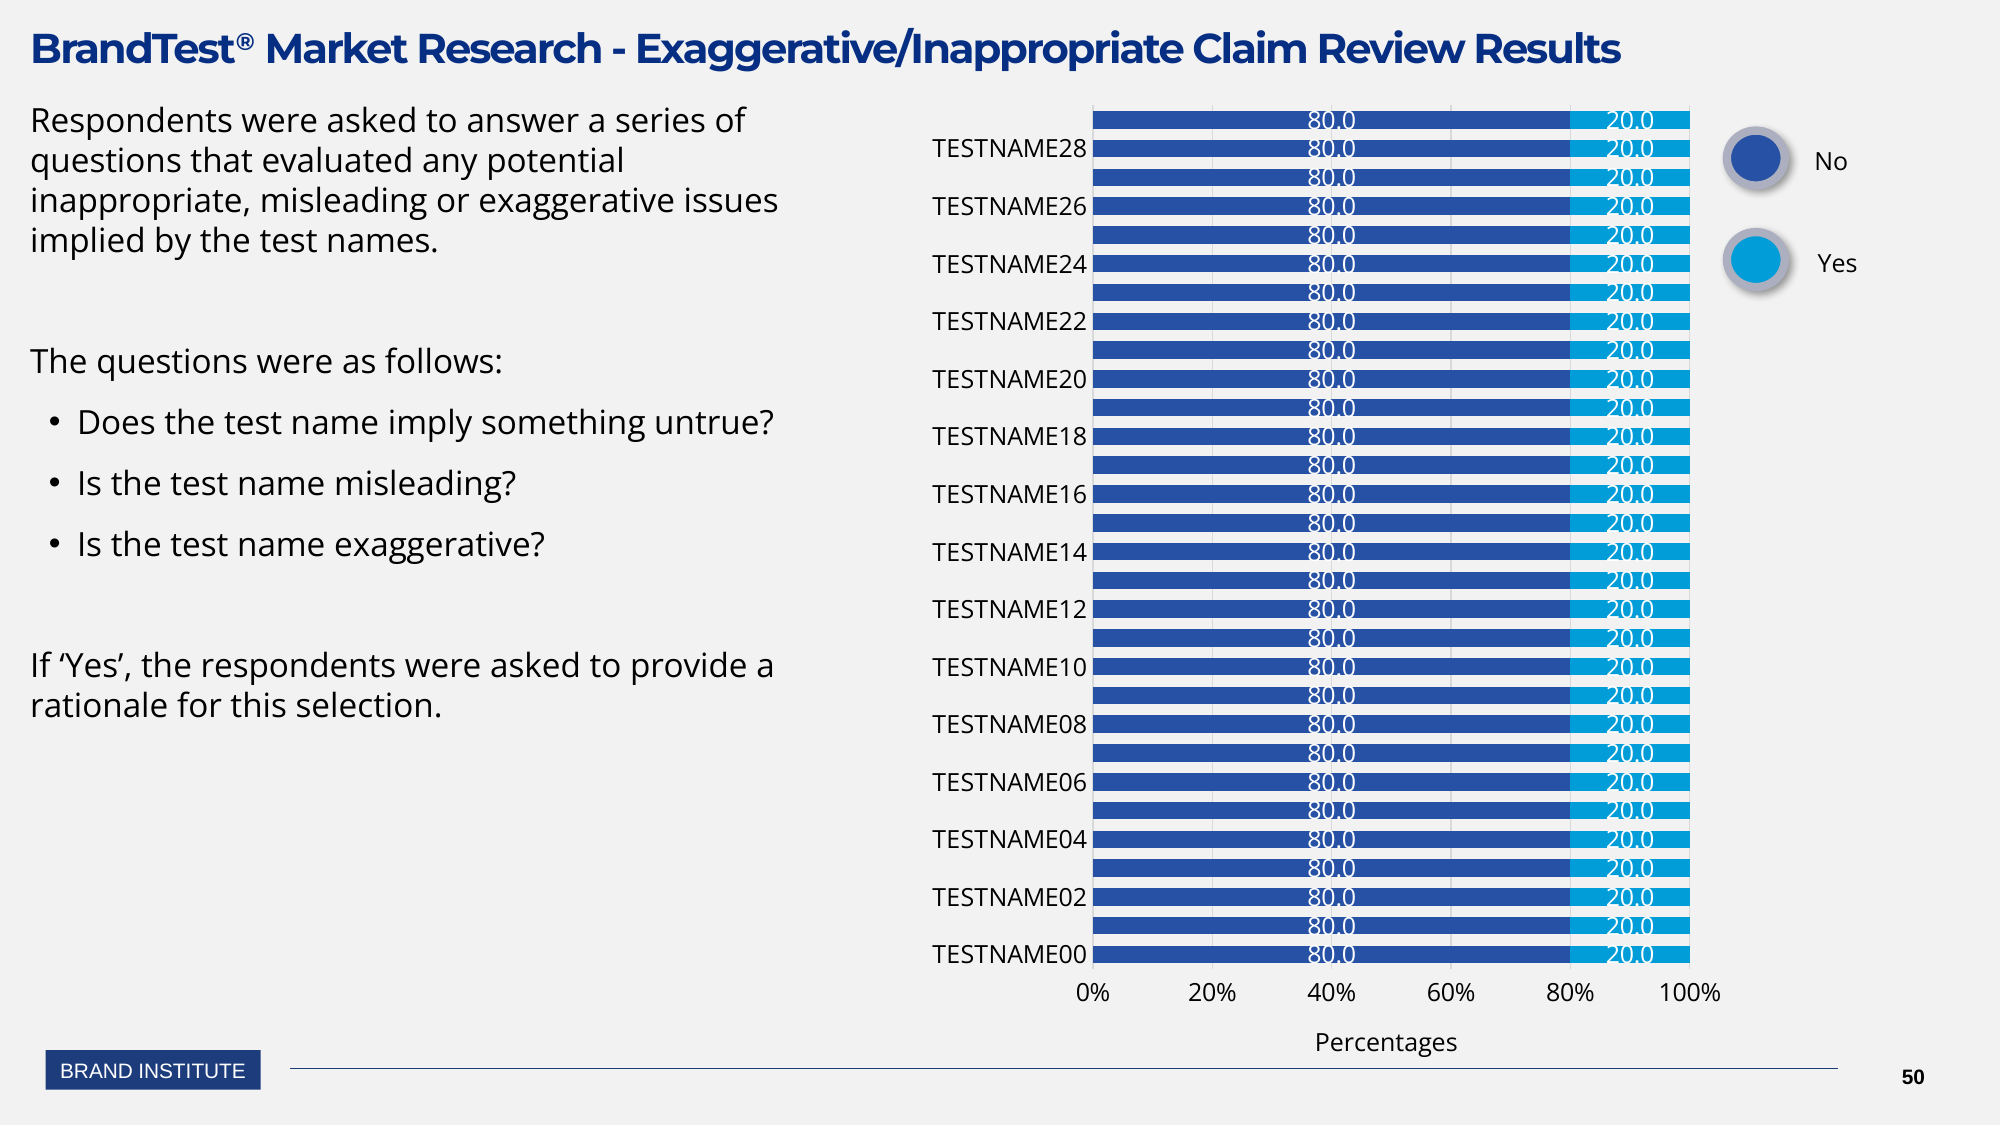

# BrandTest® Market Research - Exaggerative/Inappropriate Claim Review Results

### Chart

| Category | Series 1 | Series 2 |
|---|---|---|
| TESTNAME00 | 80.0 | 20.0 |
| TESTNAME01 | 80.0 | 20.0 |
| TESTNAME02 | 80.0 | 20.0 |
| TESTNAME03 | 80.0 | 20.0 |
| TESTNAME04 | 80.0 | 20.0 |
| TESTNAME05 | 80.0 | 20.0 |
| TESTNAME06 | 80.0 | 20.0 |
| TESTNAME07 | 80.0 | 20.0 |
| TESTNAME08 | 80.0 | 20.0 |
| TESTNAME09 | 80.0 | 20.0 |
| TESTNAME10 | 80.0 | 20.0 |
| TESTNAME11 | 80.0 | 20.0 |
| TESTNAME12 | 80.0 | 20.0 |
| TESTNAME13 | 80.0 | 20.0 |
| TESTNAME14 | 80.0 | 20.0 |
| TESTNAME15 | 80.0 | 20.0 |
| TESTNAME16 | 80.0 | 20.0 |
| TESTNAME17 | 80.0 | 20.0 |
| TESTNAME18 | 80.0 | 20.0 |
| TESTNAME19 | 80.0 | 20.0 |
| TESTNAME20 | 80.0 | 20.0 |
| TESTNAME21 | 80.0 | 20.0 |
| TESTNAME22 | 80.0 | 20.0 |
| TESTNAME23 | 80.0 | 20.0 |
| TESTNAME24 | 80.0 | 20.0 |
| TESTNAME25 | 80.0 | 20.0 |
| TESTNAME26 | 80.0 | 20.0 |
| TESTNAME27 | 80.0 | 20.0 |
| TESTNAME28 | 80.0 | 20.0 |
| TESTNAME29 | 80.0 | 20.0 |
Respondents were asked to answer a series of questions that evaluated any potential inappropriate, misleading or exaggerative issues implied by the test names.

The questions were as follows:
Does the test name imply something untrue?
Is the test name misleading?
Is the test name exaggerative?

If ‘Yes’, the respondents were asked to provide a rationale for this selection.

No

Yes
Percentages